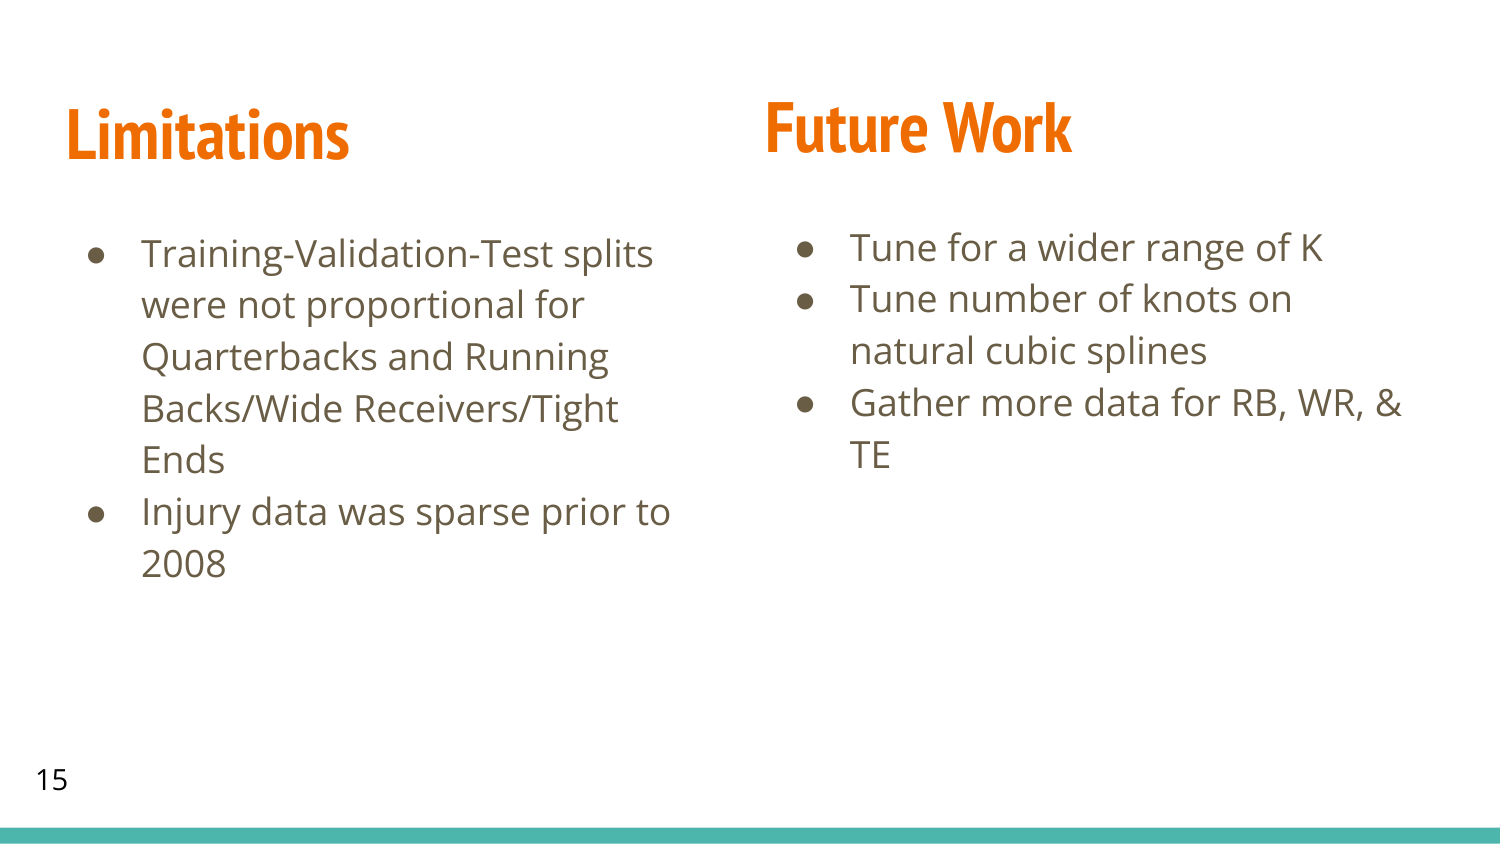

Future Work
# Limitations
Tune for a wider range of K
Tune number of knots on natural cubic splines
Gather more data for RB, WR, & TE
Training-Validation-Test splits were not proportional for Quarterbacks and Running Backs/Wide Receivers/Tight Ends
Injury data was sparse prior to 2008
15